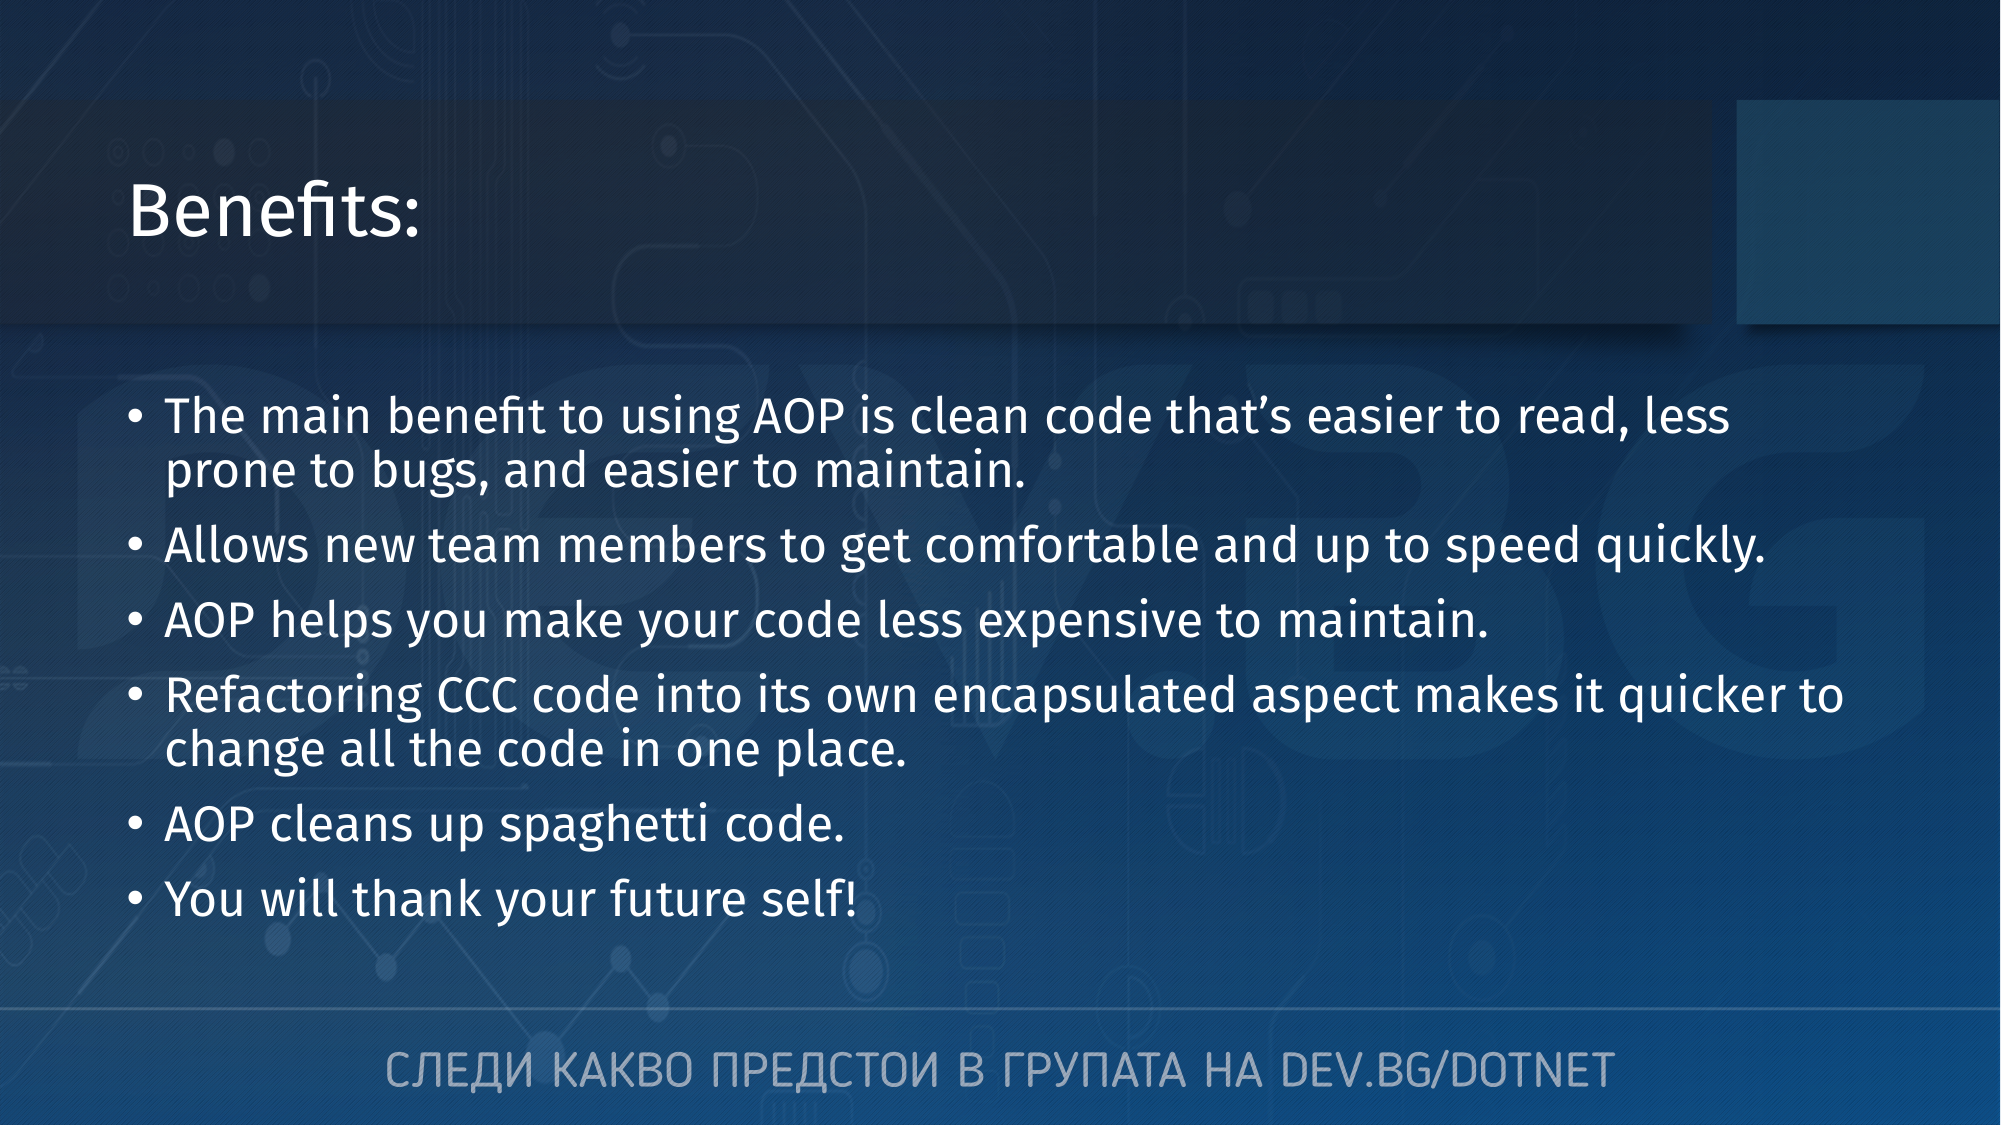

# Benefits:
The main benefit to using AOP is clean code that’s easier to read, less prone to bugs, and easier to maintain.
Allows new team members to get comfortable and up to speed quickly.
AOP helps you make your code less expensive to maintain.
Refactoring CCC code into its own encapsulated aspect makes it quicker to change all the code in one place.
AOP cleans up spaghetti code.
You will thank your future self!